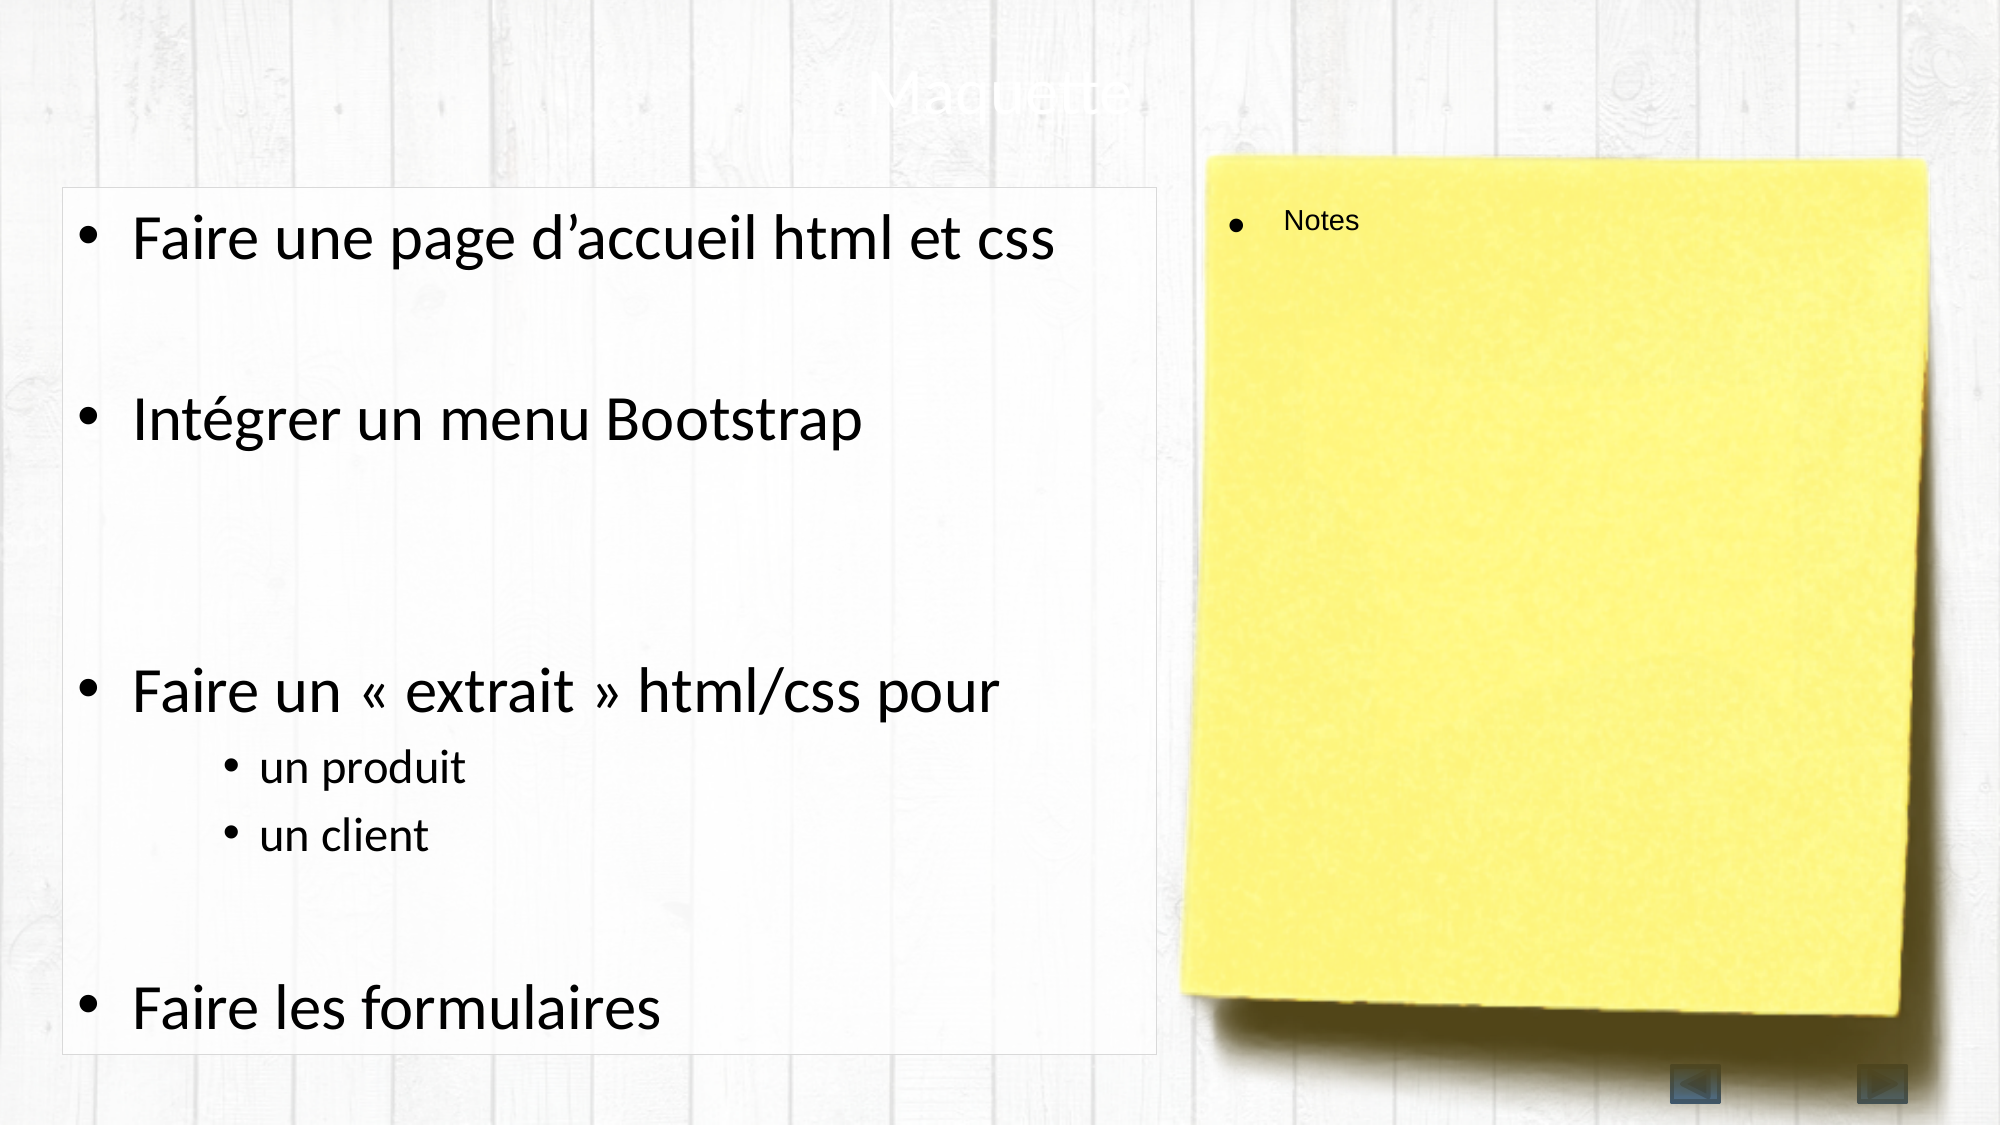

# Maquette
Faire une page d’accueil html et css

Intégrer un menu Bootstrap

Faire un « extrait » html/css pour
un produit
un client

Faire les formulaires
Notes